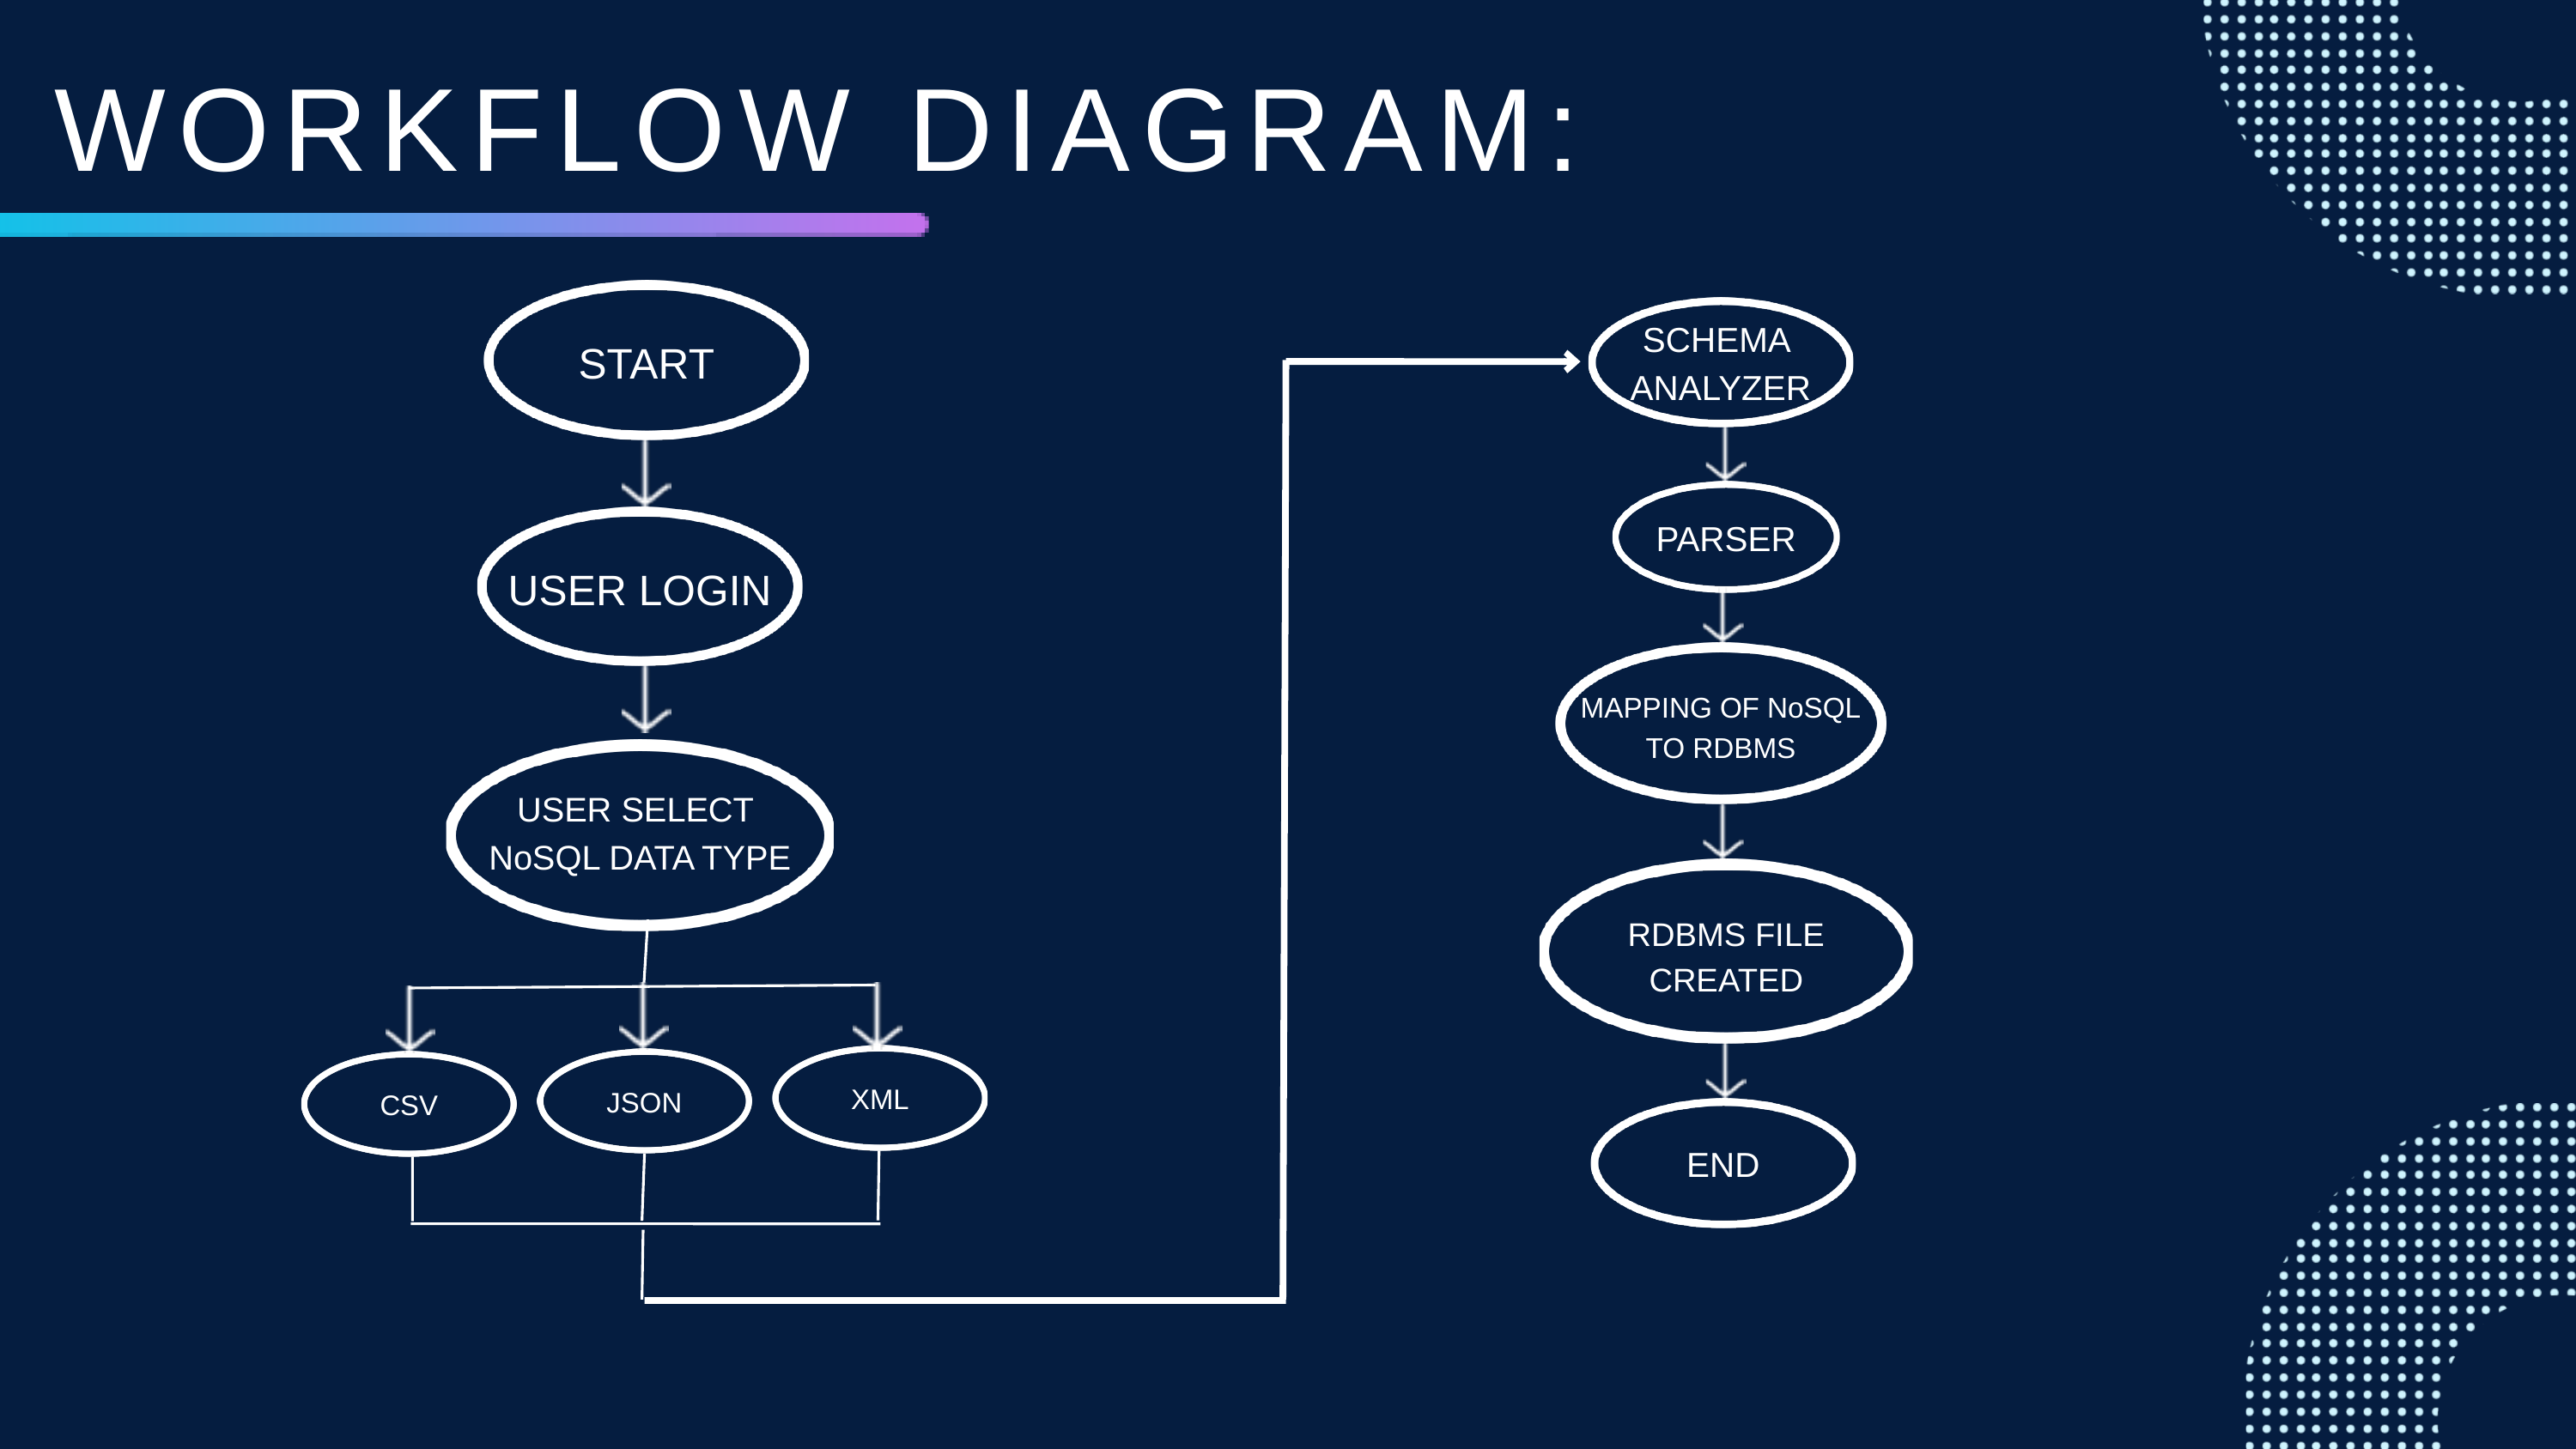

WORKFLOW DIAGRAM:

SCHEMA
ANALYZER
START

PARSER
USER LOGIN

MAPPING OF NoSQL
TO RDBMS

USER SELECT
NoSQL DATA TYPE

RDBMS FILE CREATED

XML
JSON
CSV

END